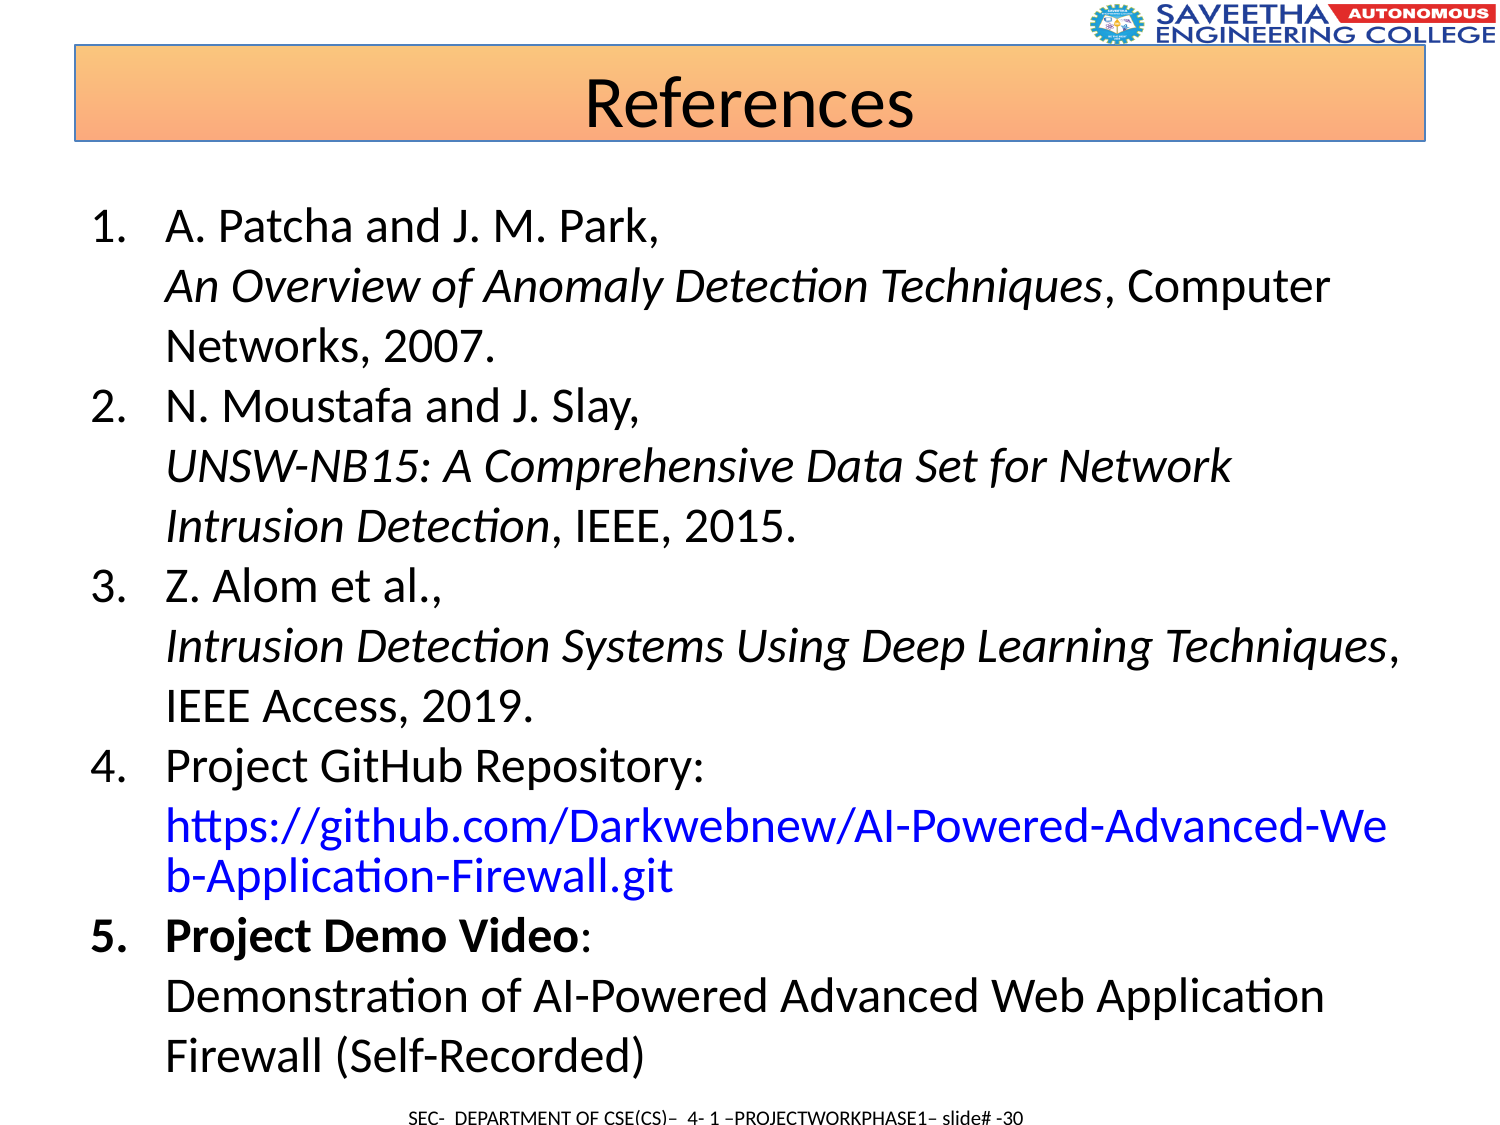

References
A. Patcha and J. M. Park,
An Overview of Anomaly Detection Techniques, Computer Networks, 2007.
N. Moustafa and J. Slay,
UNSW-NB15: A Comprehensive Data Set for Network Intrusion Detection, IEEE, 2015.
Z. Alom et al.,
Intrusion Detection Systems Using Deep Learning Techniques, IEEE Access, 2019.
Project GitHub Repository:
https://github.com/Darkwebnew/AI-Powered-Advanced-Web-Application-Firewall.git
Project Demo Video:
Demonstration of AI-Powered Advanced Web Application Firewall (Self-Recorded)